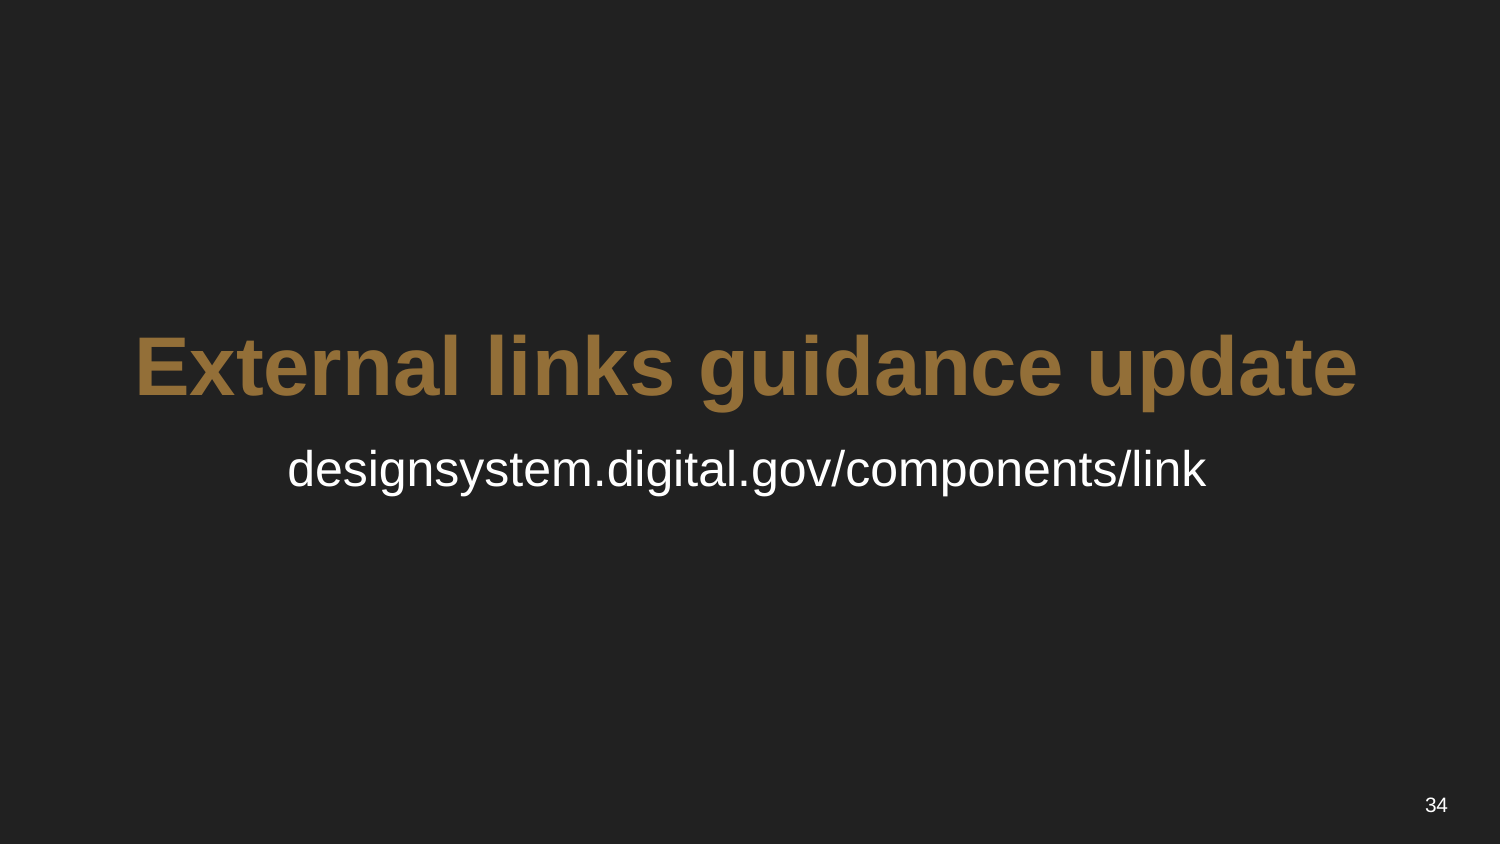

# External links guidance update
designsystem.digital.gov/components/link
34